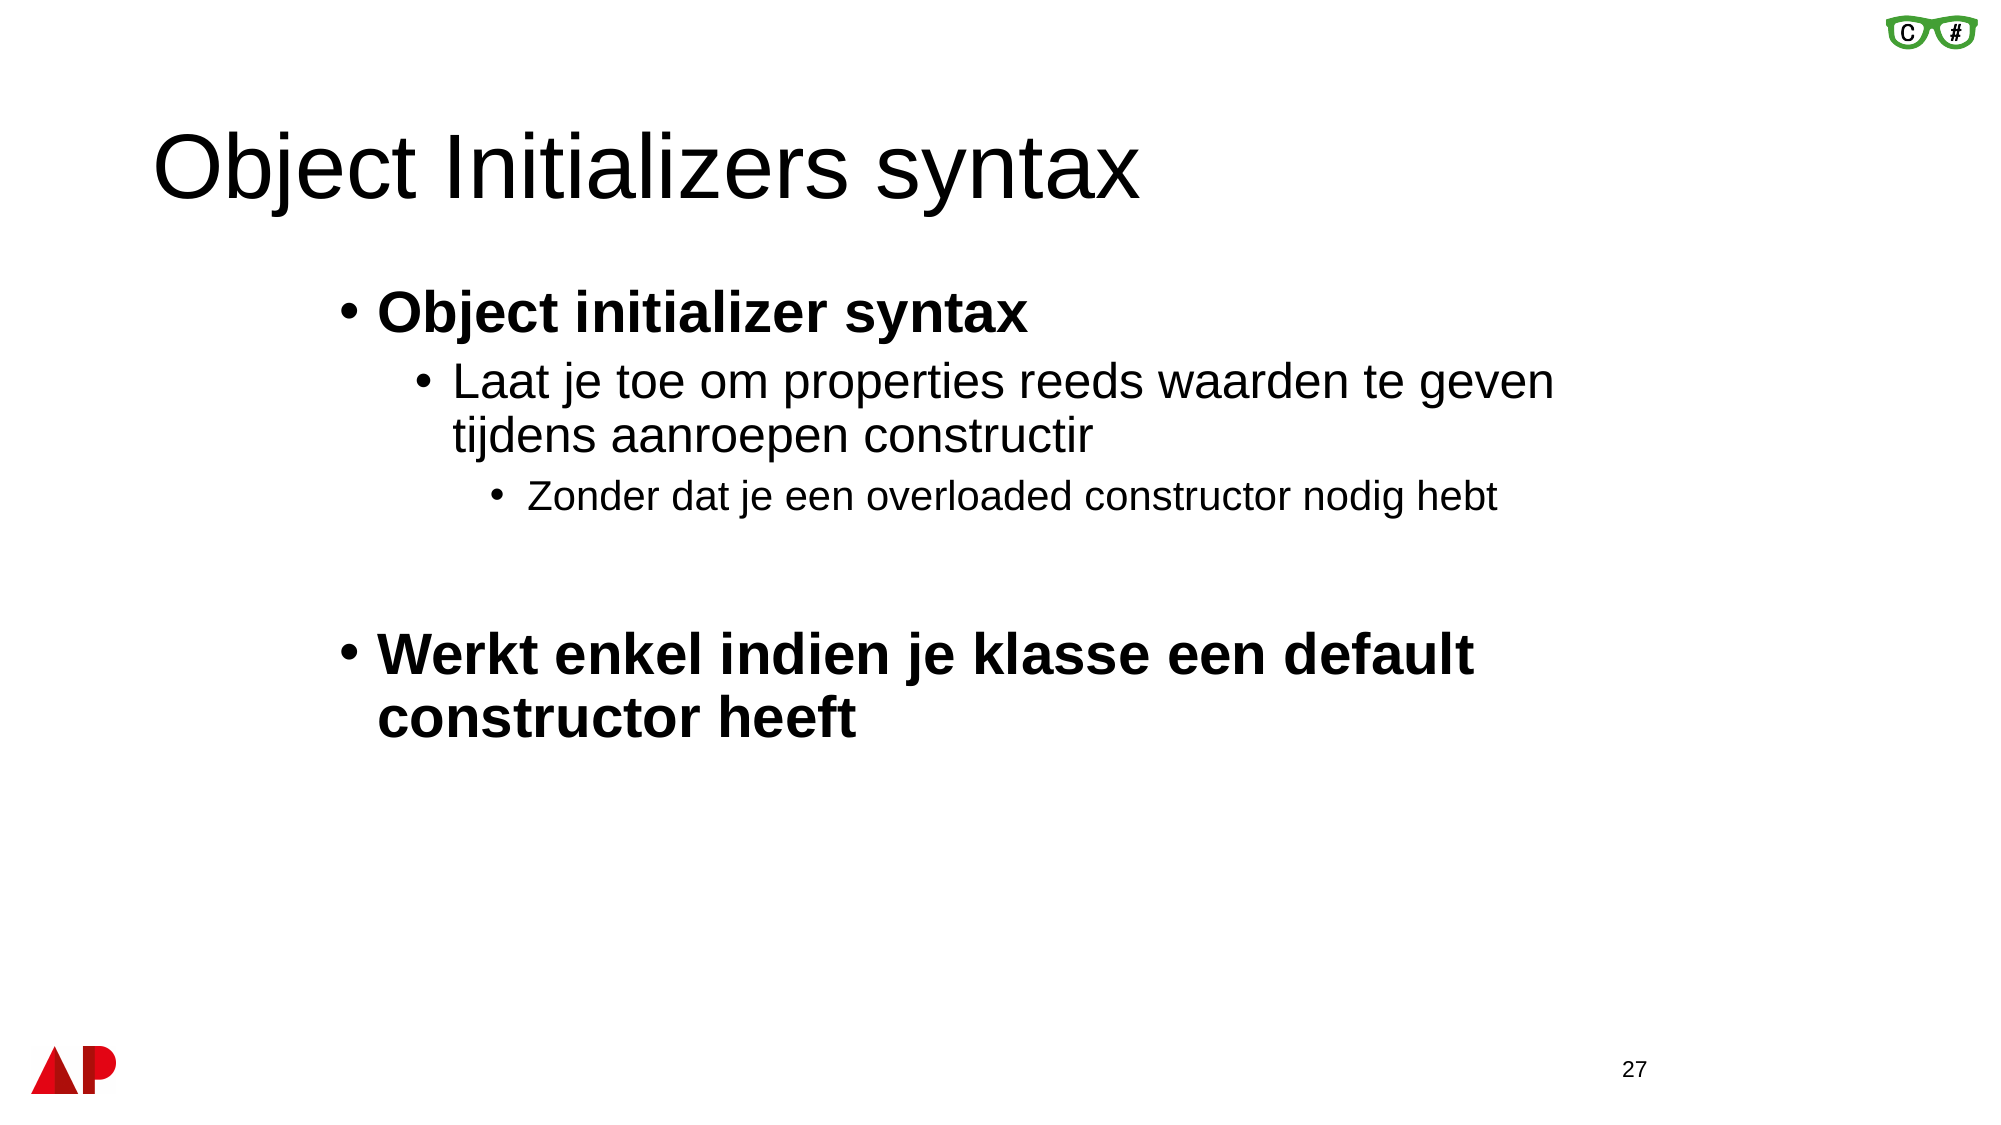

# Object Initializers syntax
Object initializer syntax
Laat je toe om properties reeds waarden te geven tijdens aanroepen constructir
Zonder dat je een overloaded constructor nodig hebt

Werkt enkel indien je klasse een default constructor heeft
27